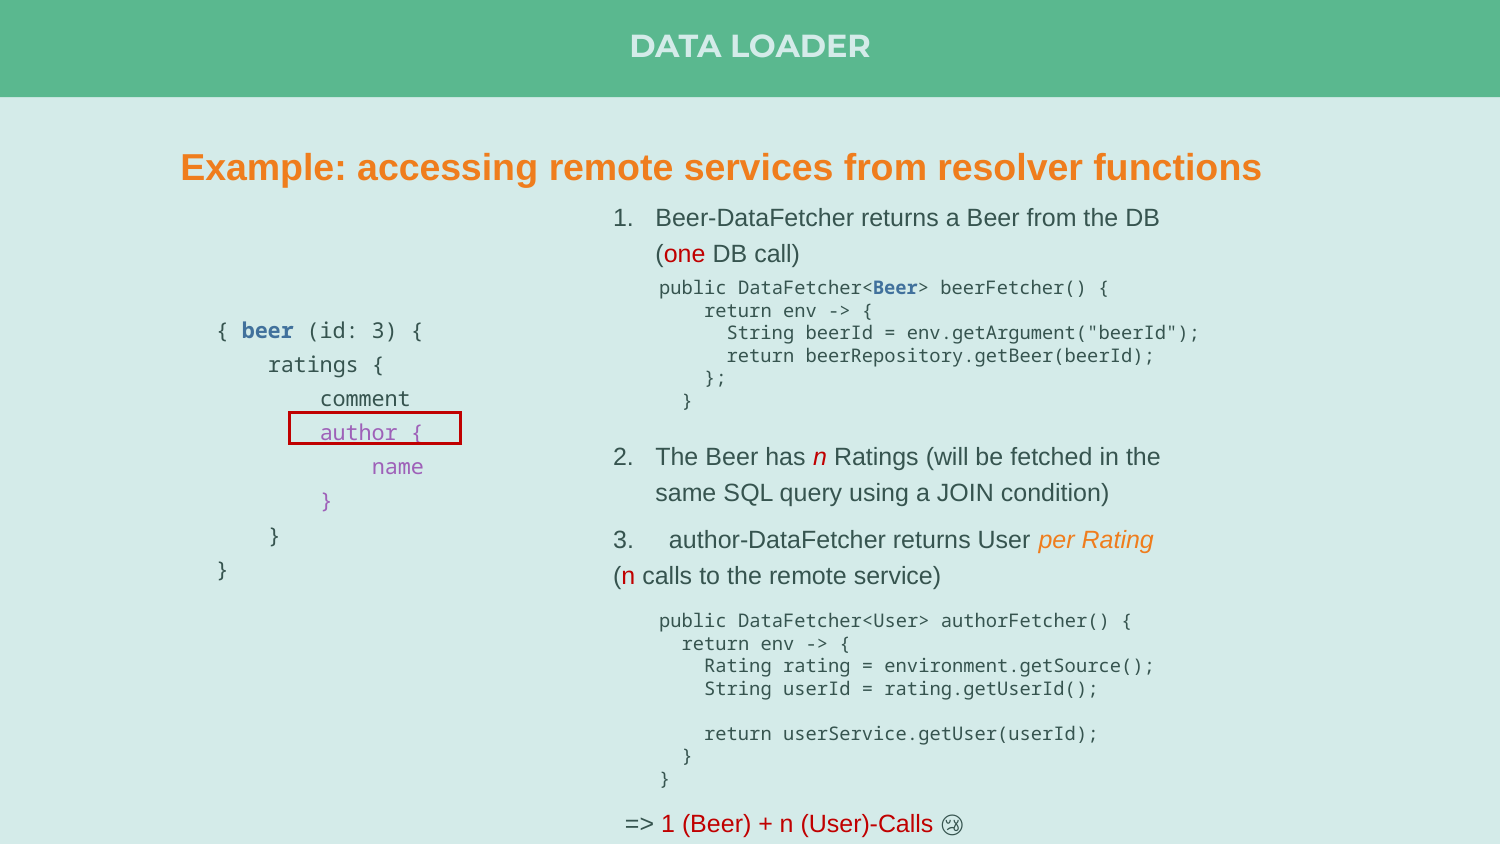

Data Loader
Example: accessing remote services from resolver functions
Beer-DataFetcher returns a Beer from the DB
(one DB call)
public DataFetcher<Beer> beerFetcher() {
    return env -> {
      String beerId = env.getArgument("beerId");
      return beerRepository.getBeer(beerId);
    };
  }
{ beer (id: 3) {
    ratings {
        comment
        author {
            name
        }
    }
}

The Beer has n Ratings (will be fetched in the same SQL query using a JOIN condition)
3.     author-DataFetcher returns User per Rating
(n calls to the remote service)
public DataFetcher<User> authorFetcher() {
  return env -> {
    Rating rating = environment.getSource();
    String userId = rating.getUserId();

    return userService.getUser(userId);
  }
}
=> 1 (Beer) + n (User)-Calls 😢